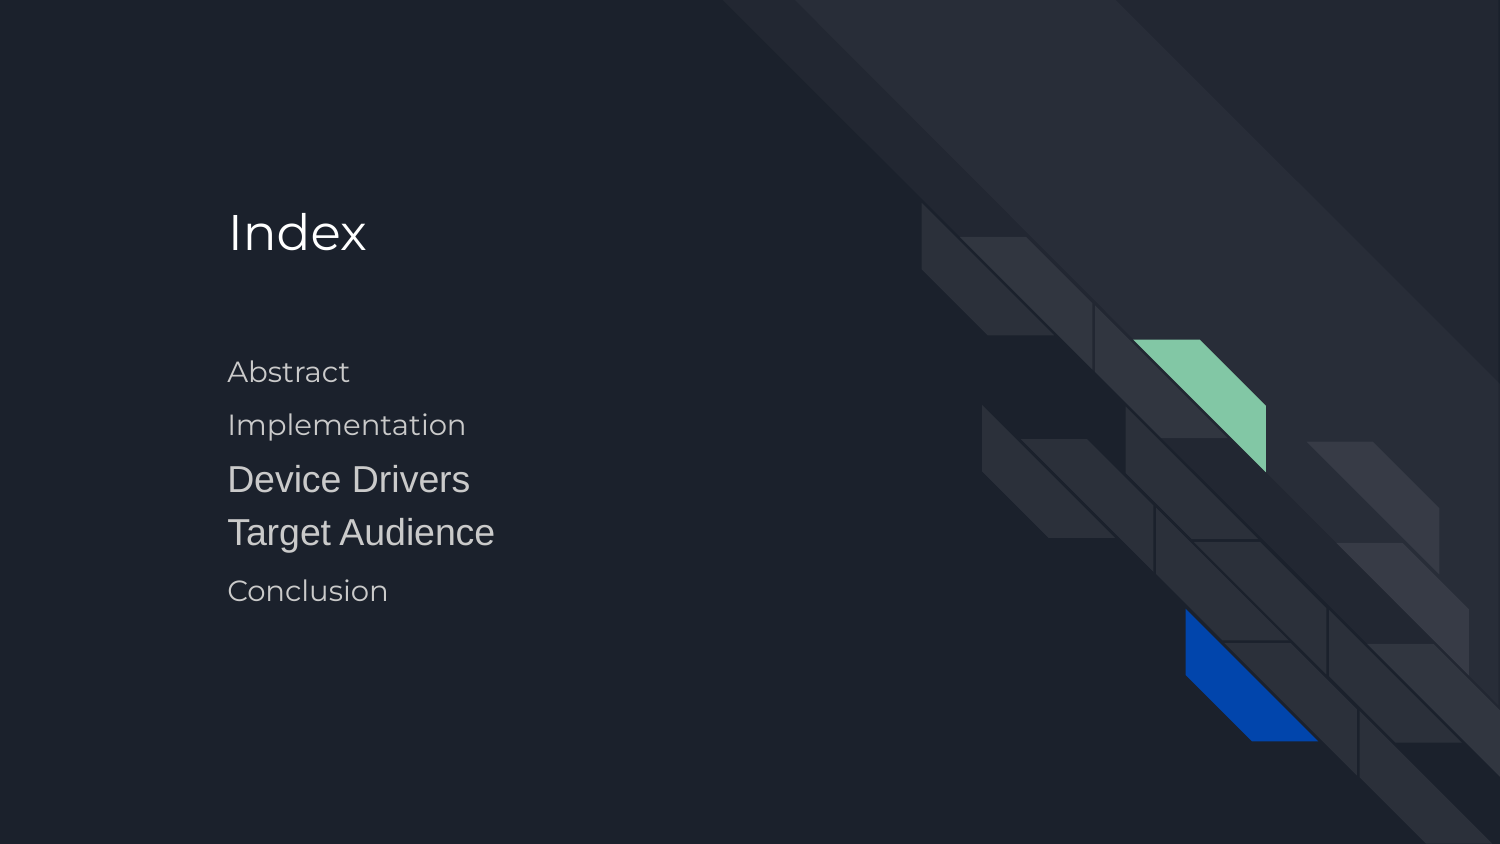

# Index
Abstract

Implementation

Device Drivers
Target Audience
Conclusion